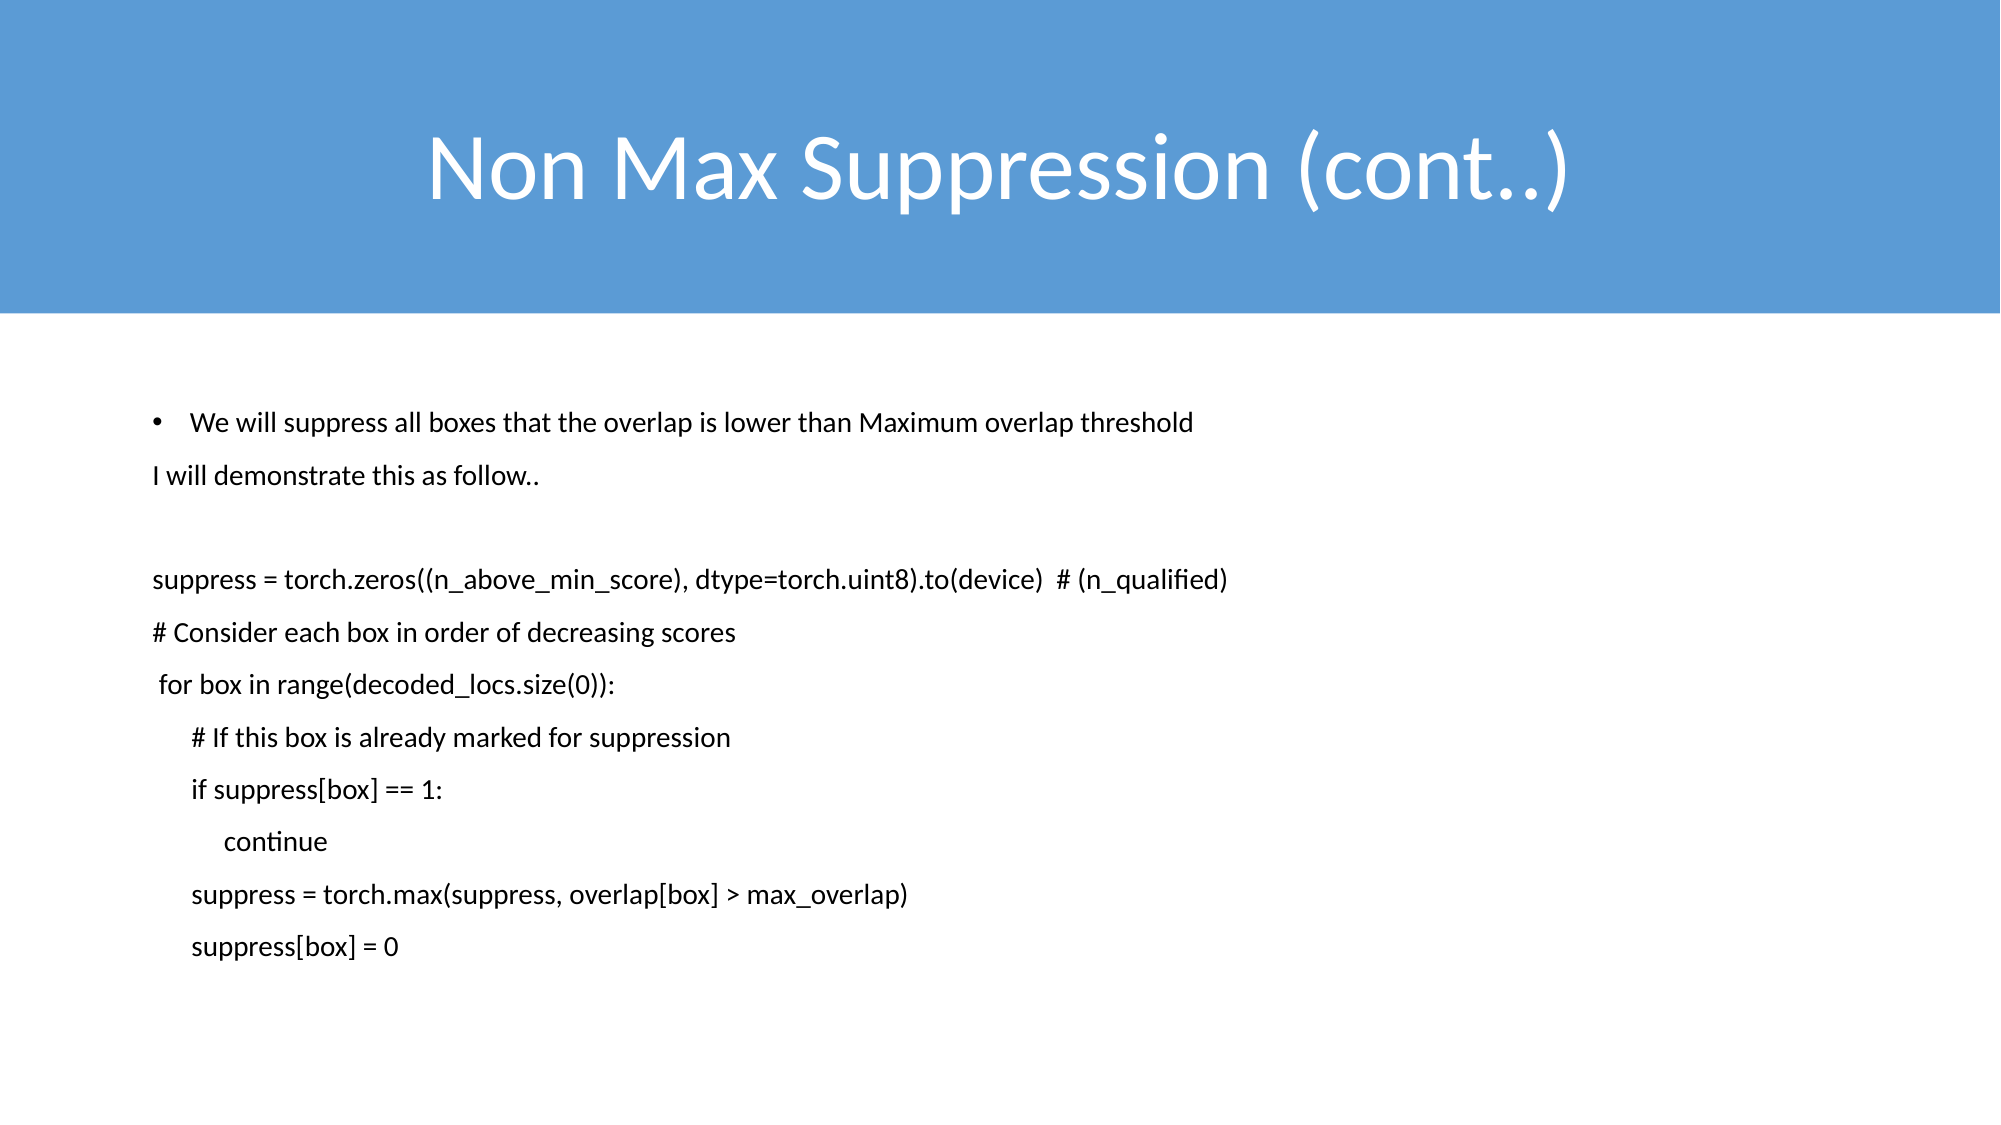

# Non Max Suppression (cont..)
We will suppress all boxes that the overlap is lower than Maximum overlap threshold
I will demonstrate this as follow..

suppress = torch.zeros((n_above_min_score), dtype=torch.uint8).to(device)  # (n_qualified)
# Consider each box in order of decreasing scores
 for box in range(decoded_locs.size(0)):
      # If this box is already marked for suppression
      if suppress[box] == 1:
           continue
      suppress = torch.max(suppress, overlap[box] > max_overlap)
      suppress[box] = 0